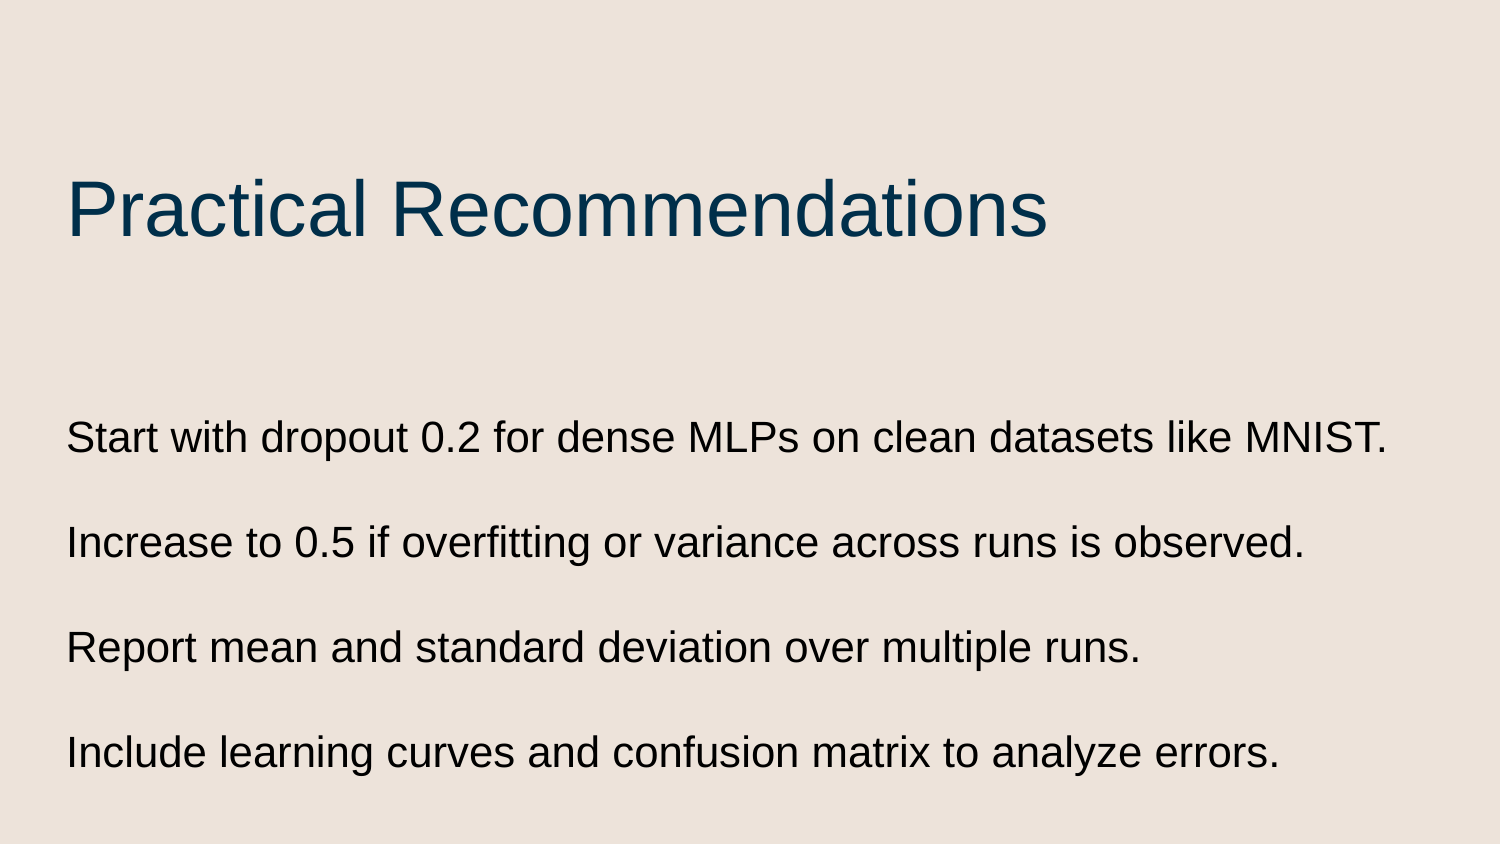

# Practical Recommendations
Start with dropout 0.2 for dense MLPs on clean datasets like MNIST.

Increase to 0.5 if overfitting or variance across runs is observed.

Report mean and standard deviation over multiple runs.

Include learning curves and confusion matrix to analyze errors.